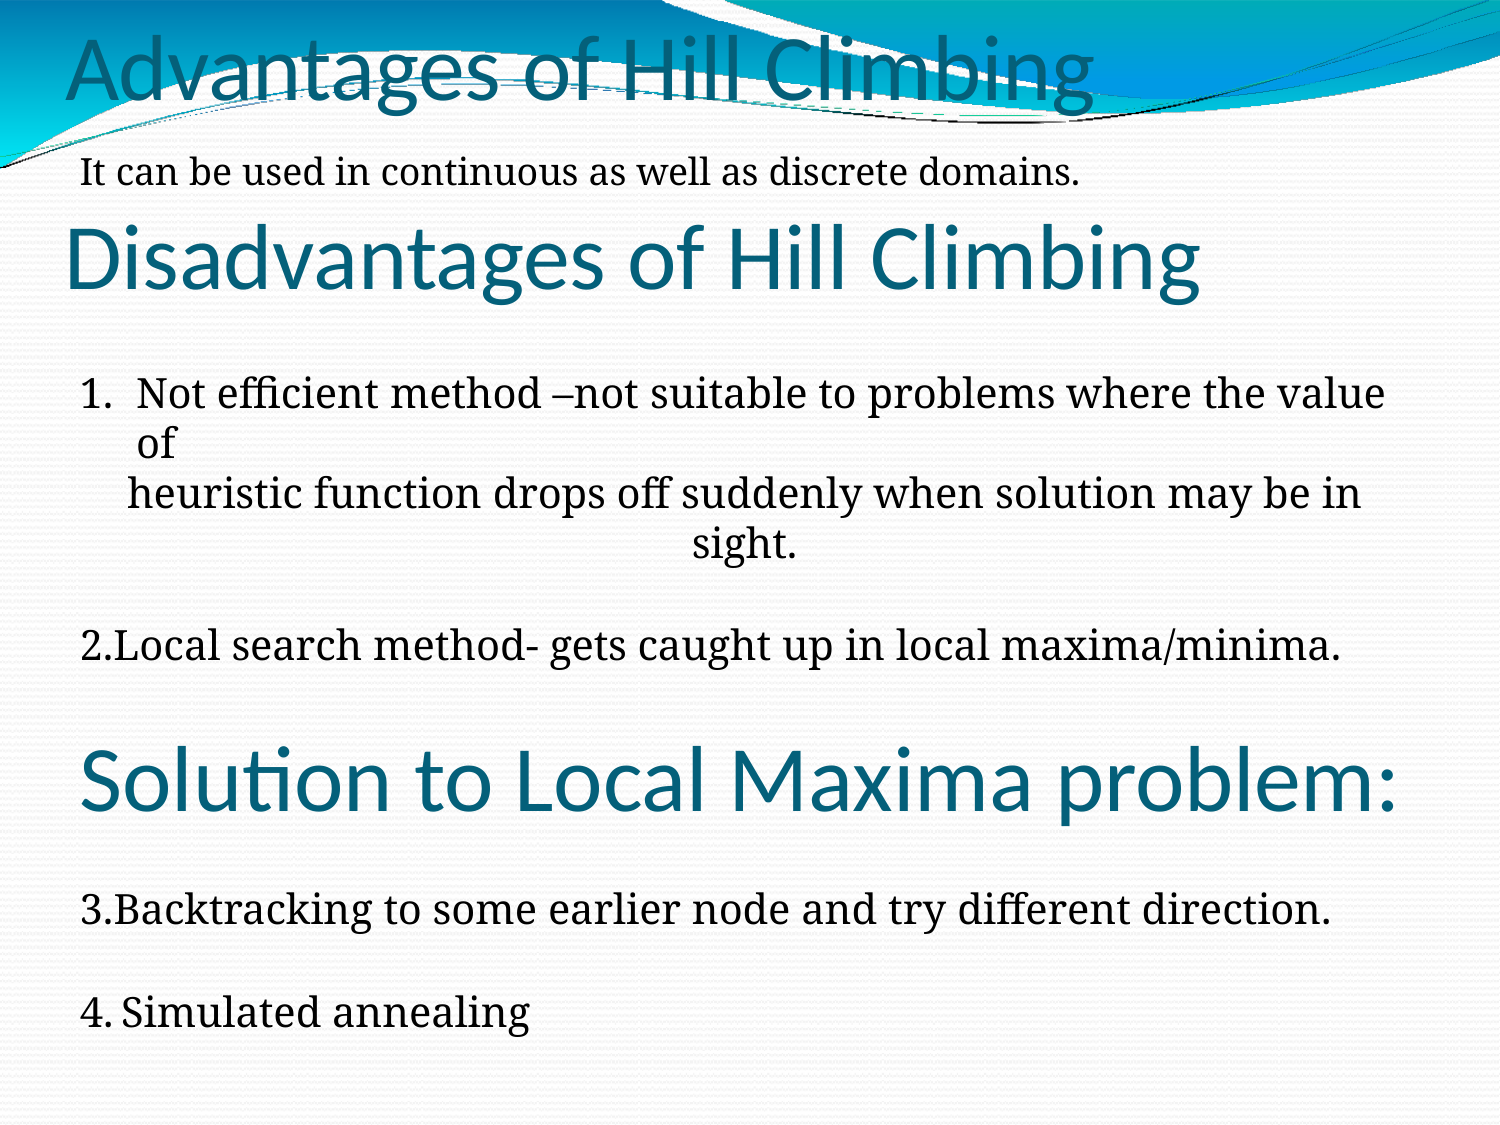

# Advantages of Hill Climbing

It can be used in continuous as well as discrete domains.
Disadvantages of Hill Climbing
Not efficient method –not suitable to problems where the value of
heuristic function drops off suddenly when solution may be in sight.

Local search method- gets caught up in local maxima/minima.

Solution to Local Maxima problem:
Backtracking to some earlier node and try different direction.

Simulated annealing